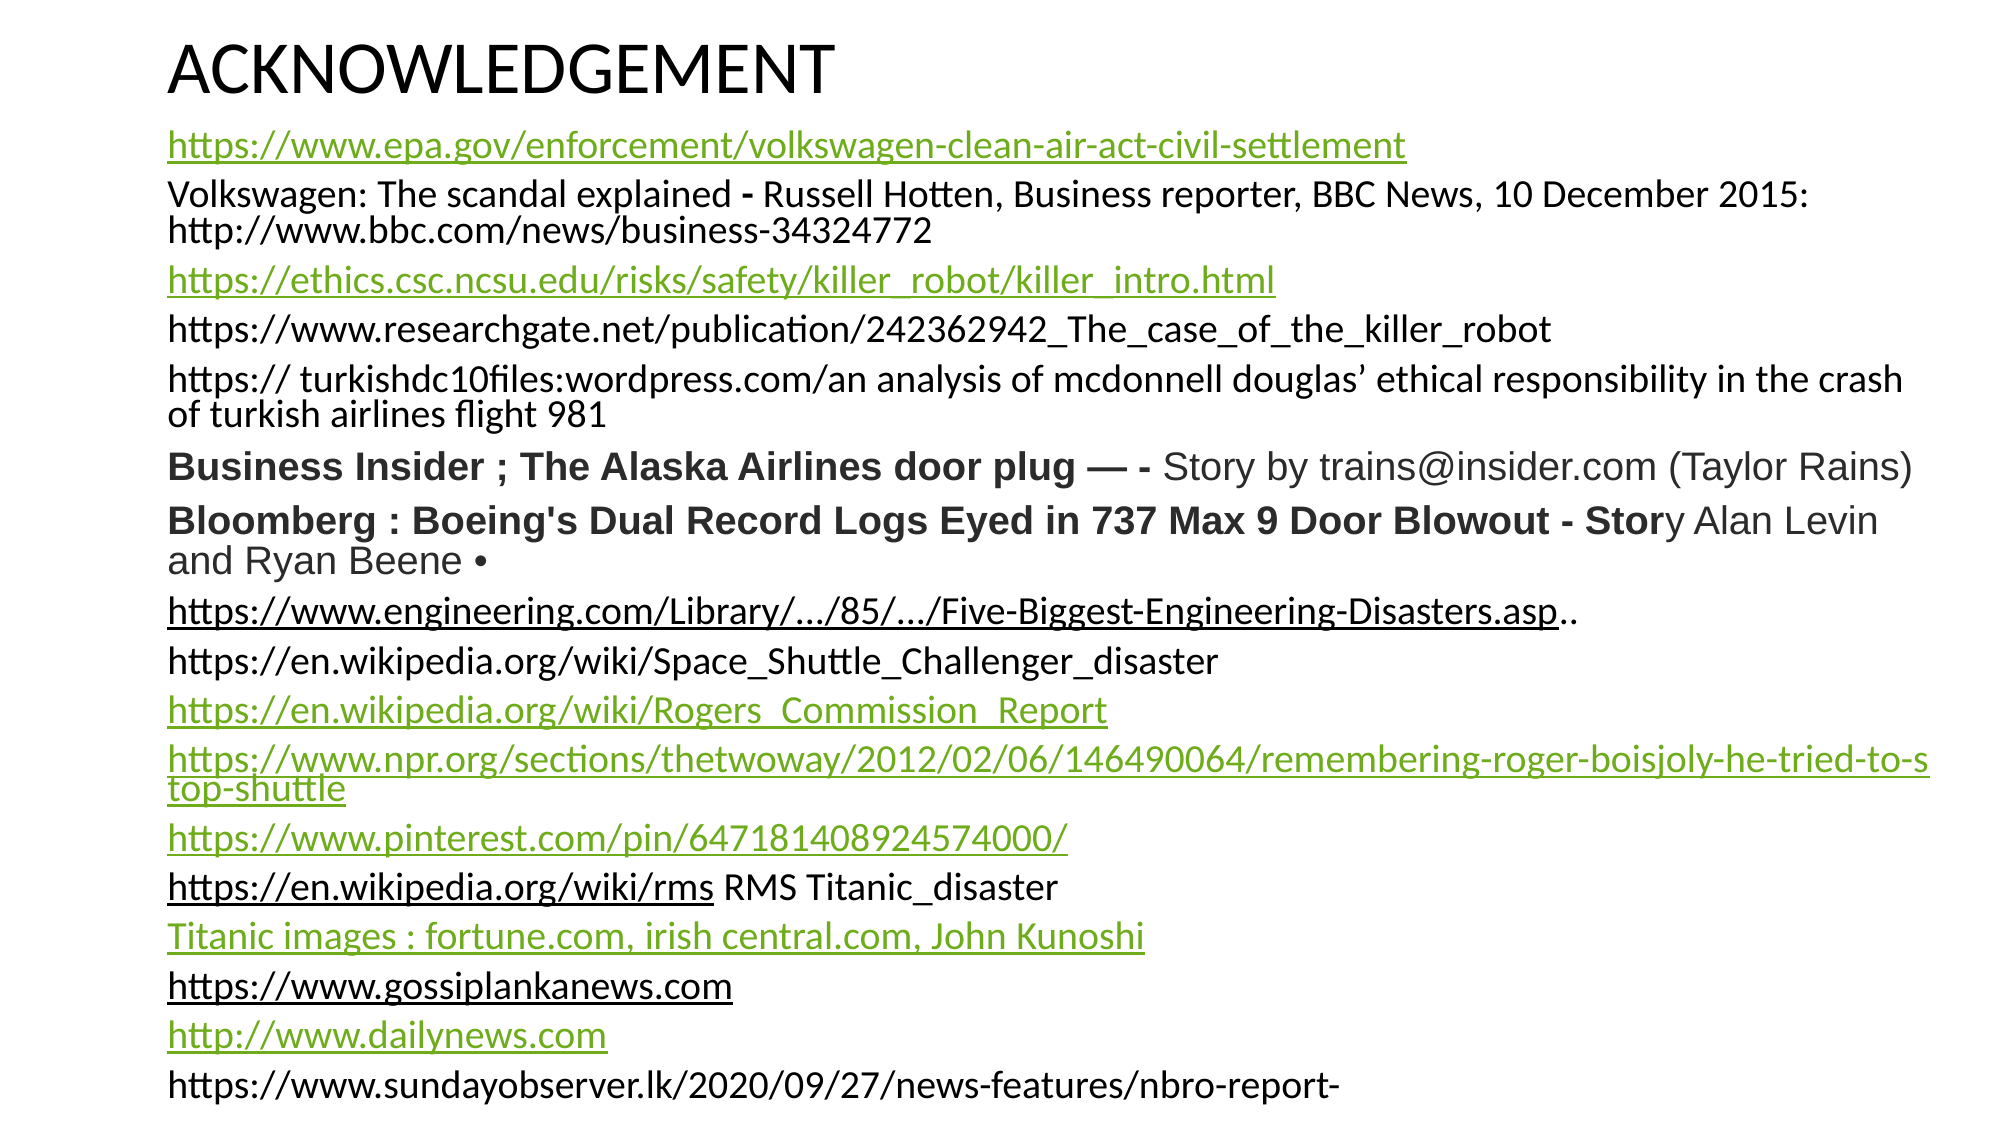

# ACKNOWLEDGEMENT
https://www.epa.gov/enforcement/volkswagen-clean-air-act-civil-settlement
Volkswagen: The scandal explained - Russell Hotten, Business reporter, BBC News, 10 December 2015: http://www.bbc.com/news/business-34324772
https://ethics.csc.ncsu.edu/risks/safety/killer_robot/killer_intro.html
https://www.researchgate.net/publication/242362942_The_case_of_the_killer_robot
https:// turkishdc10files:wordpress.com/an analysis of mcdonnell douglas’ ethical responsibility in the crash of turkish airlines flight 981
Business Insider ; The Alaska Airlines door plug — - Story by trains@insider.com (Taylor Rains)
Bloomberg : Boeing's Dual Record Logs Eyed in 737 Max 9 Door Blowout - Story Alan Levin and Ryan Beene •
https://www.engineering.com/Library/.../85/.../Five-Biggest-Engineering-Disasters.asp..
https://en.wikipedia.org/wiki/Space_Shuttle_Challenger_disaster
https://en.wikipedia.org/wiki/Rogers_Commission_Report
https://www.npr.org/sections/thetwoway/2012/02/06/146490064/remembering-roger-boisjoly-he-tried-to-stop-shuttle
https://www.pinterest.com/pin/647181408924574000/
https://en.wikipedia.org/wiki/rms RMS Titanic_disaster
Titanic images : fortune.com, irish central.com, John Kunoshi
https://www.gossiplankanews.com
http://www.dailynews.com
https://www.sundayobserver.lk/2020/09/27/news-features/nbro-report-